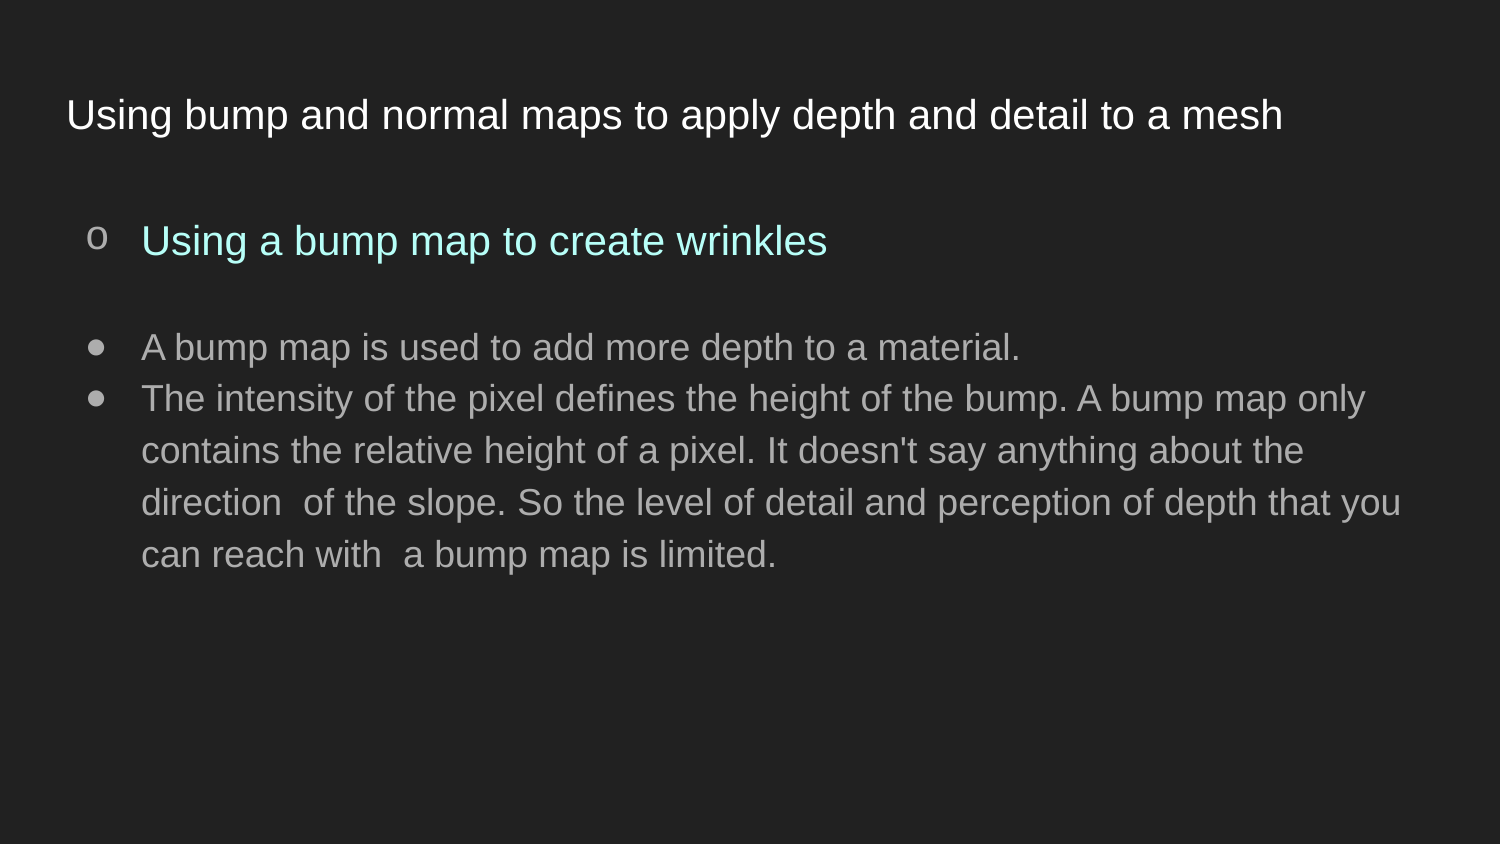

# Using bump and normal maps to apply depth and detail to a mesh
Using a bump map to create wrinkles

A bump map is used to add more depth to a material.
The intensity of the pixel defines the height of the bump. A bump map only  contains the relative height of a pixel. It doesn't say anything about the direction  of the slope. So the level of detail and perception of depth that you can reach with  a bump map is limited.